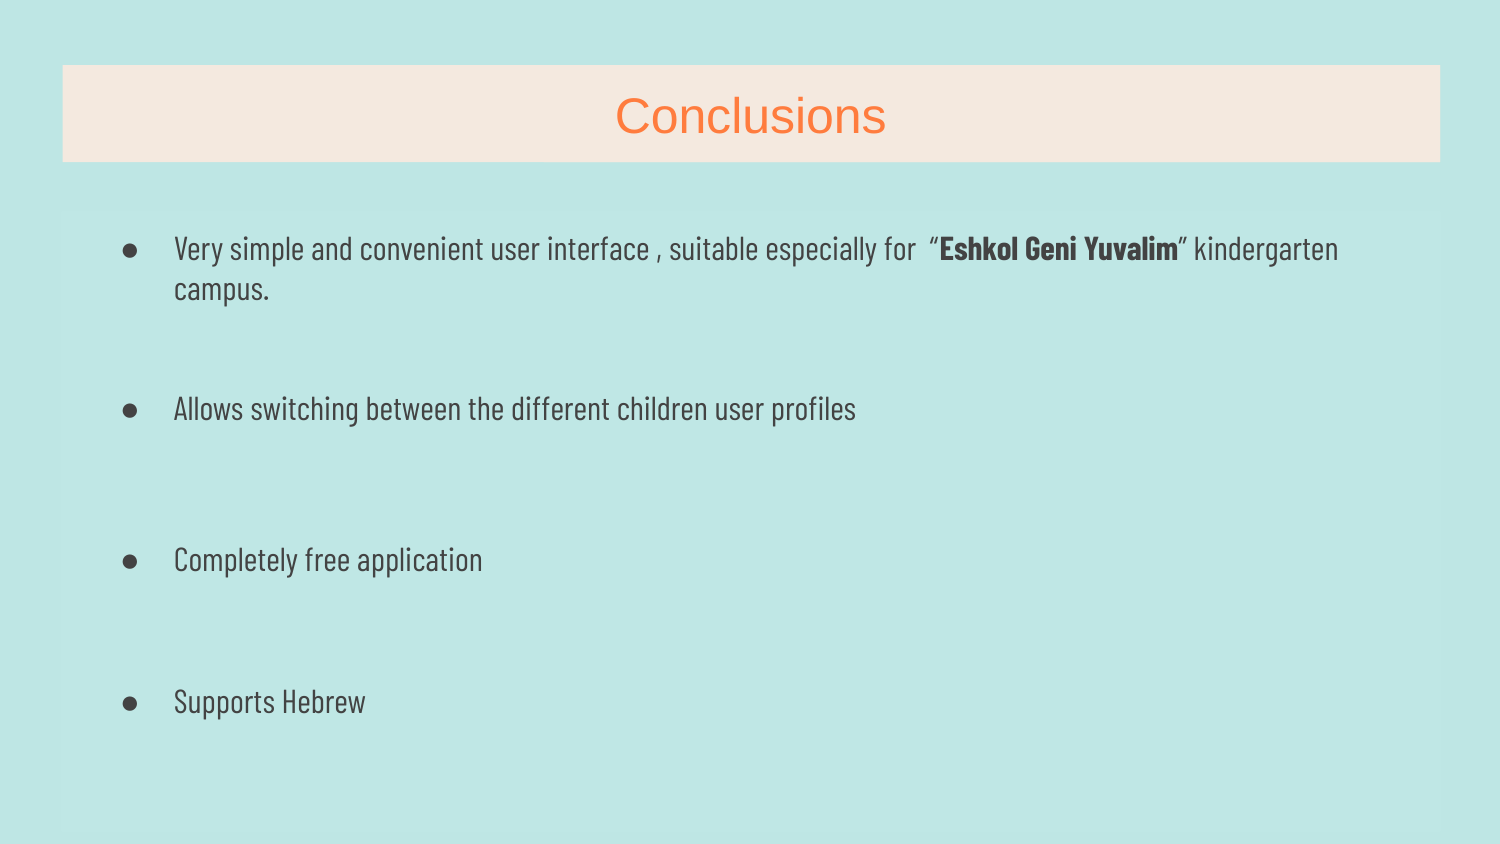

# Conclusions

Very simple and convenient user interface , suitable especially for  “Eshkol Geni Yuvalim” kindergarten campus.

Allows switching between the different children user profiles

Completely free application

Supports Hebrew